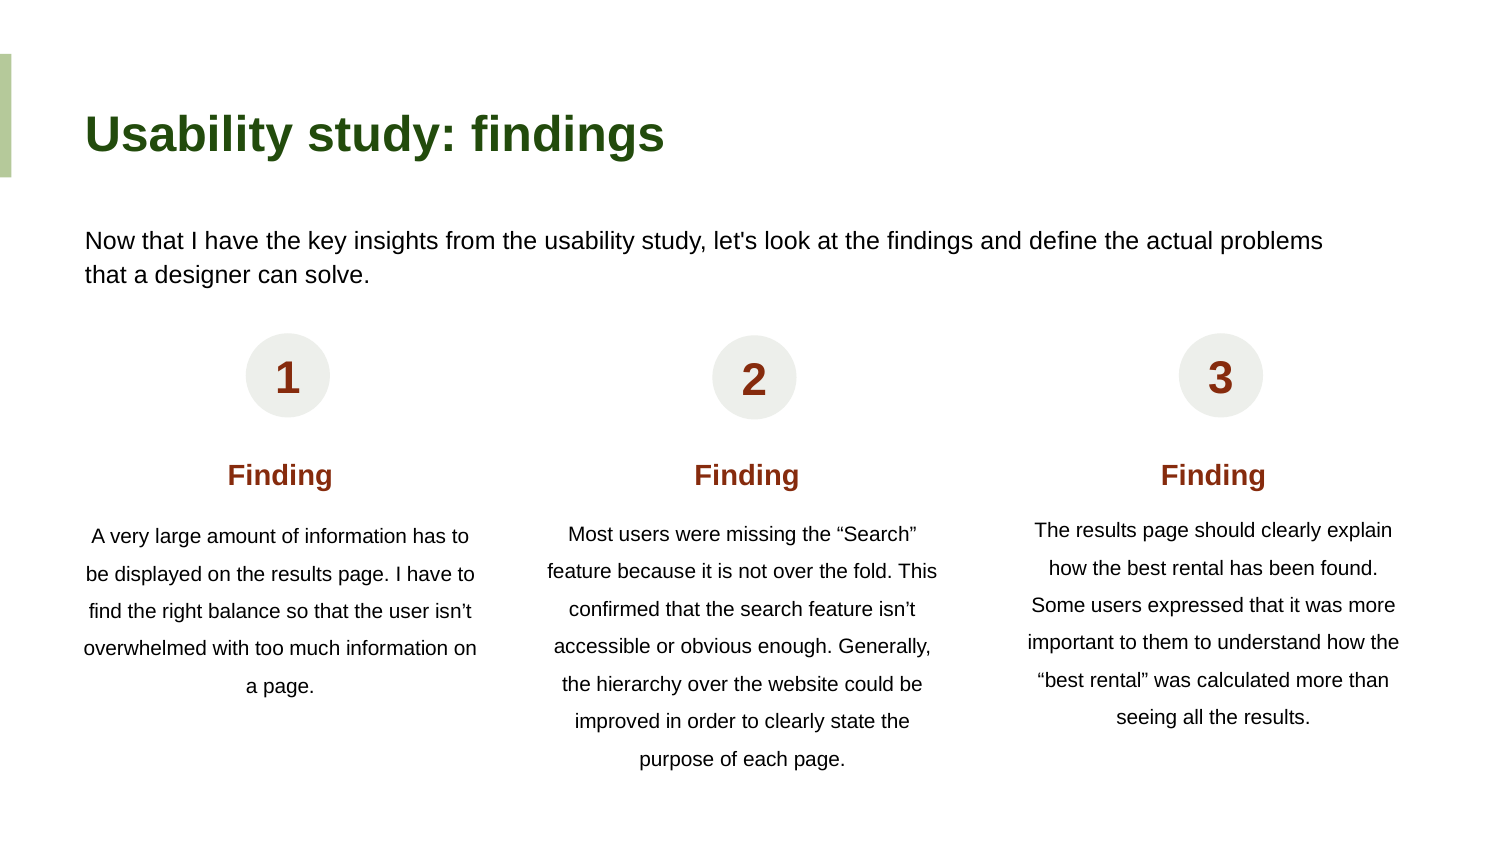

Usability study: findings
Now that I have the key insights from the usability study, let's look at the findings and define the actual problems that a designer can solve.
1
3
2
Finding
Finding
Finding
The results page should clearly explain how the best rental has been found.
Some users expressed that it was more important to them to understand how the “best rental” was calculated more than seeing all the results.
Most users were missing the “Search” feature because it is not over the fold. This confirmed that the search feature isn’t accessible or obvious enough. Generally, the hierarchy over the website could be improved in order to clearly state the purpose of each page.
A very large amount of information has to be displayed on the results page. I have to find the right balance so that the user isn’t overwhelmed with too much information on a page.